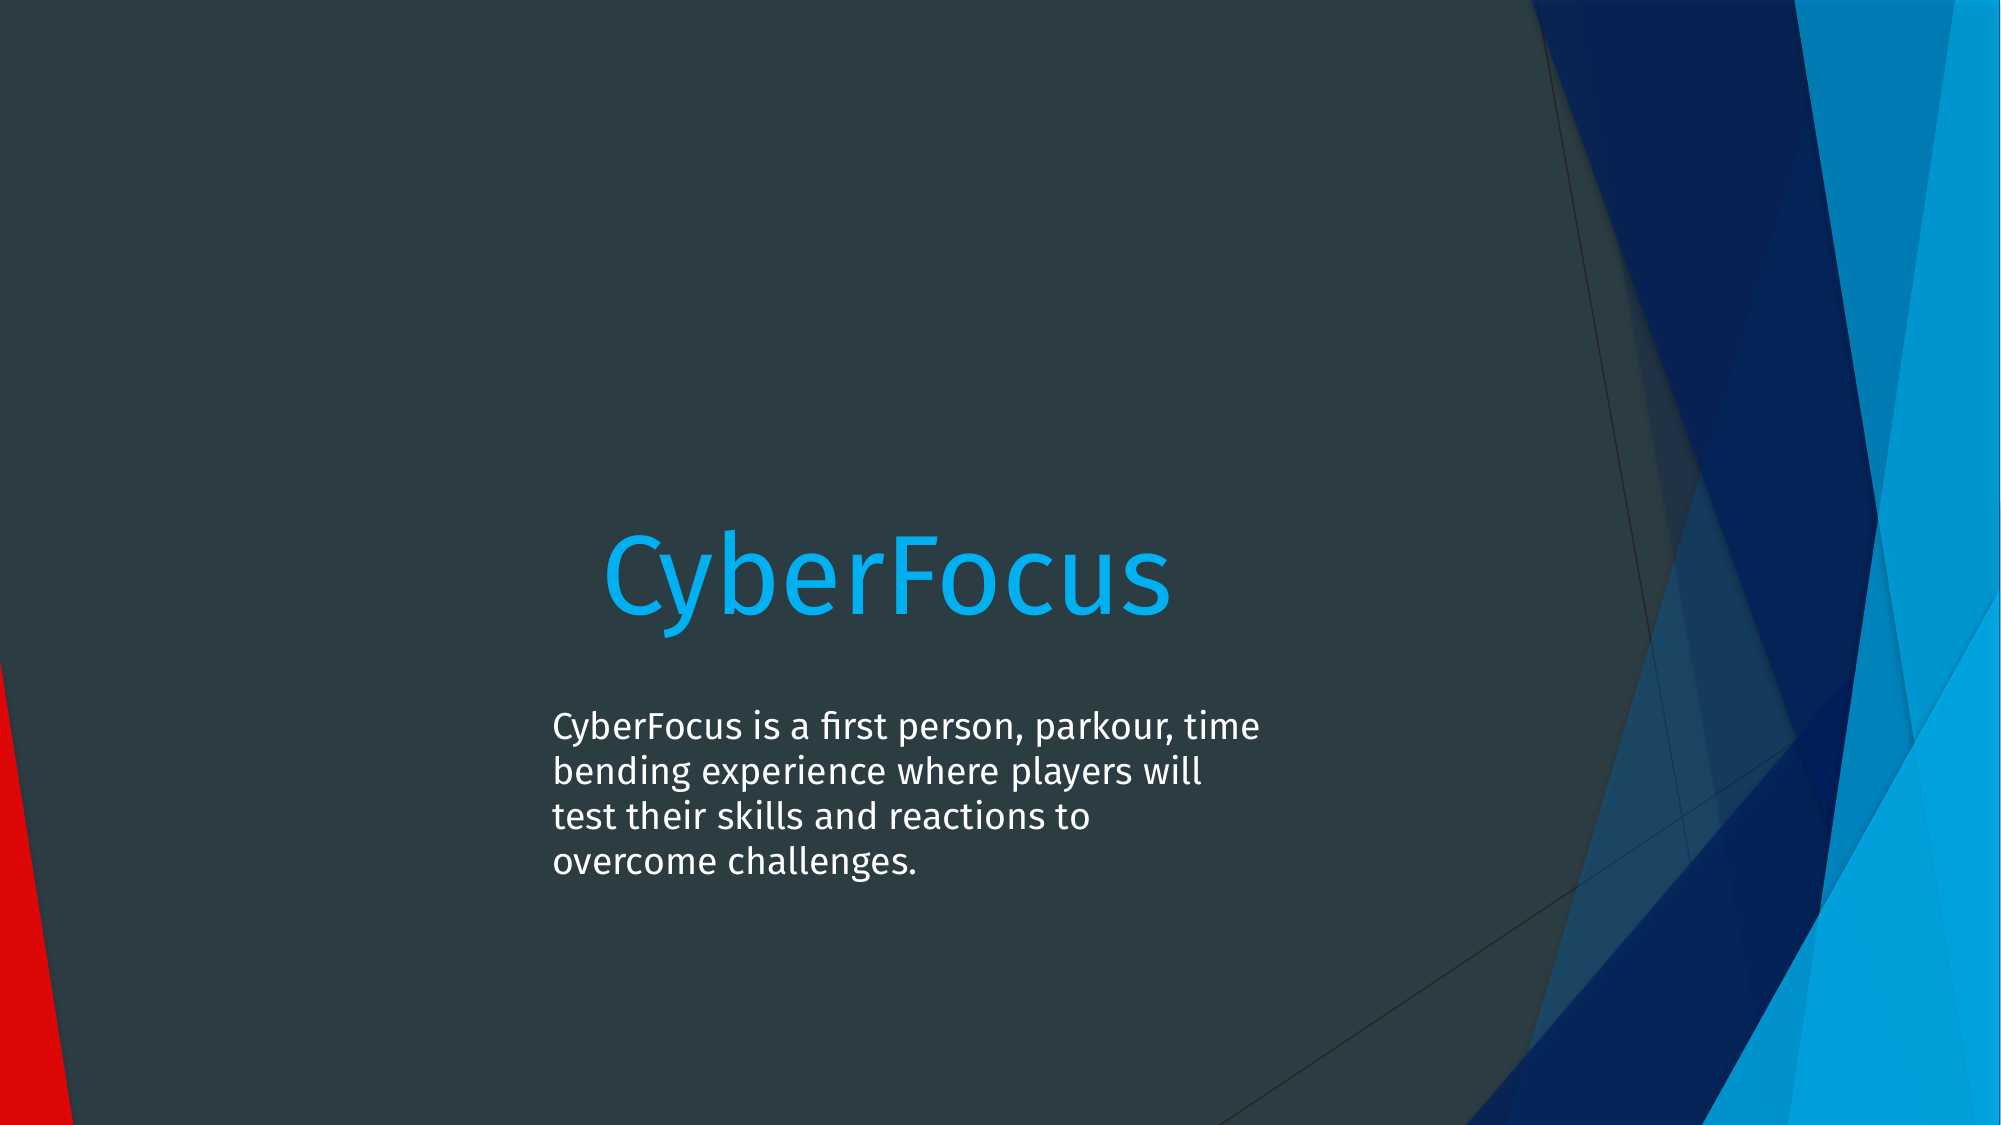

# CyberFocus
CyberFocus is a first person, parkour, time bending experience where players will test their skills and reactions to overcome challenges.